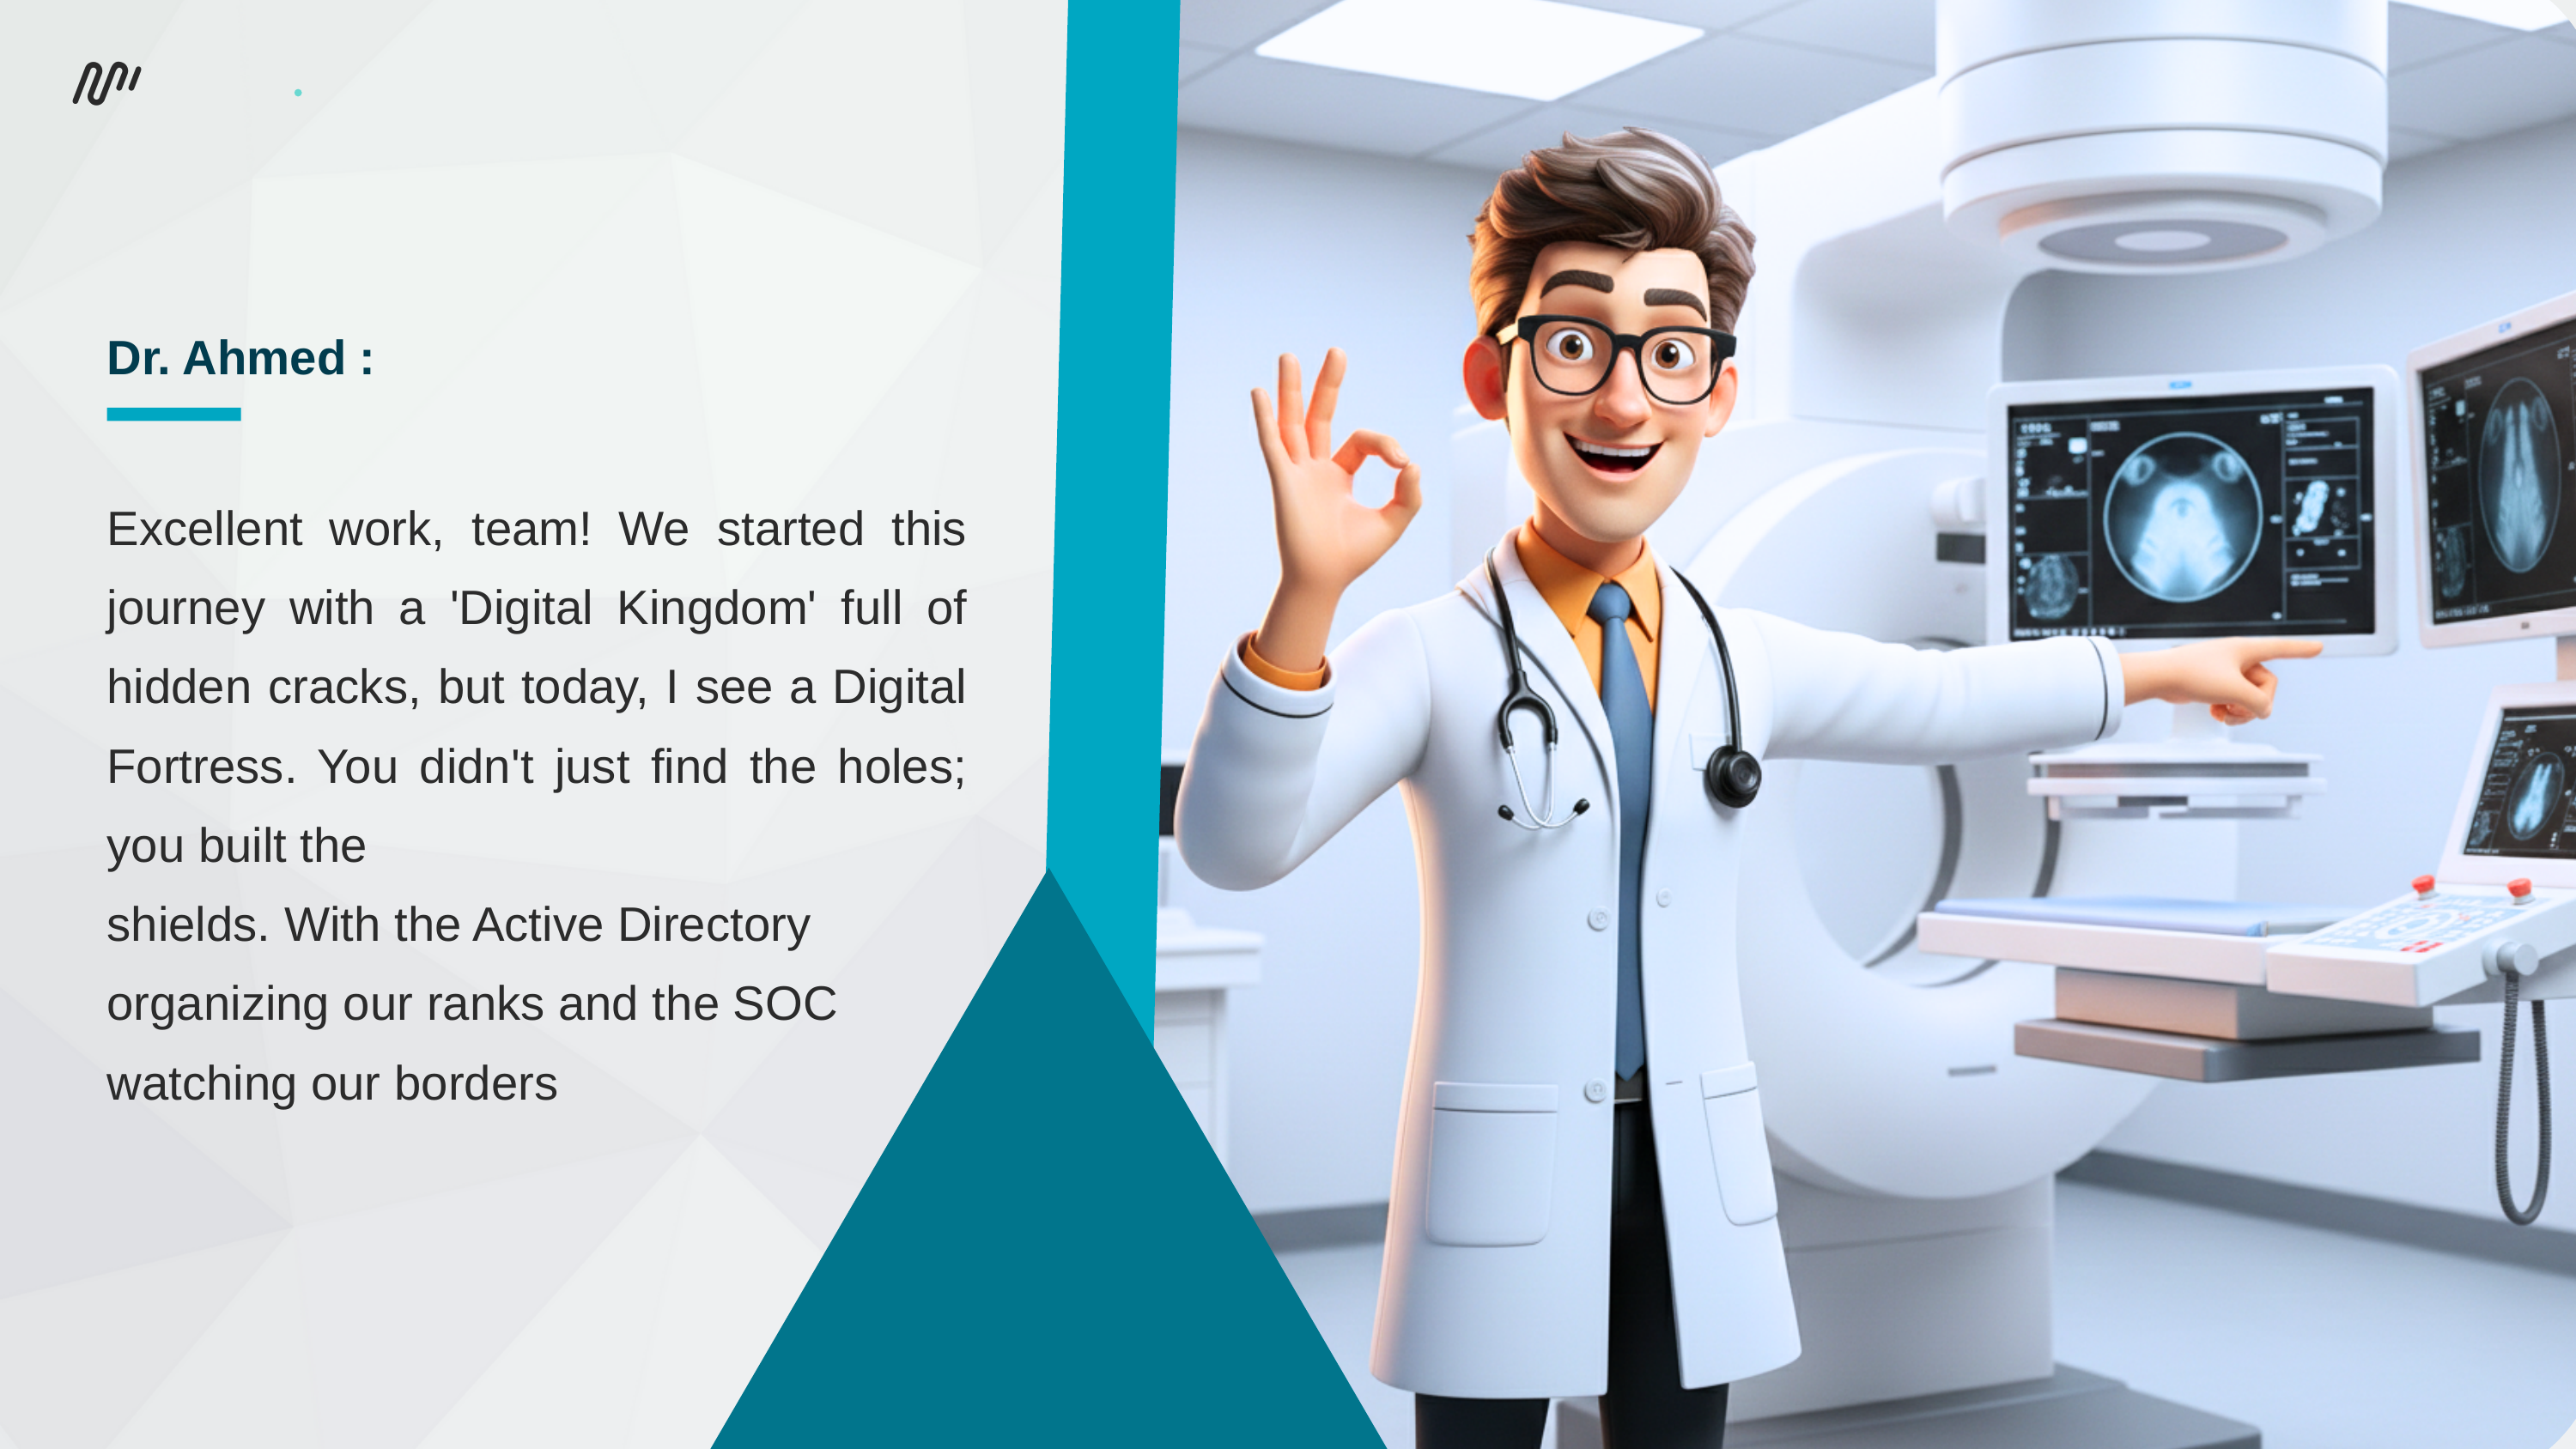

Dr. Ahmed :

Excellent work, team! We started this journey with a 'Digital Kingdom' full of hidden cracks, but today, I see a Digital Fortress. You didn't just find the holes; you built the
shields. With the Active Directory
organizing our ranks and the SOC
watching our borders